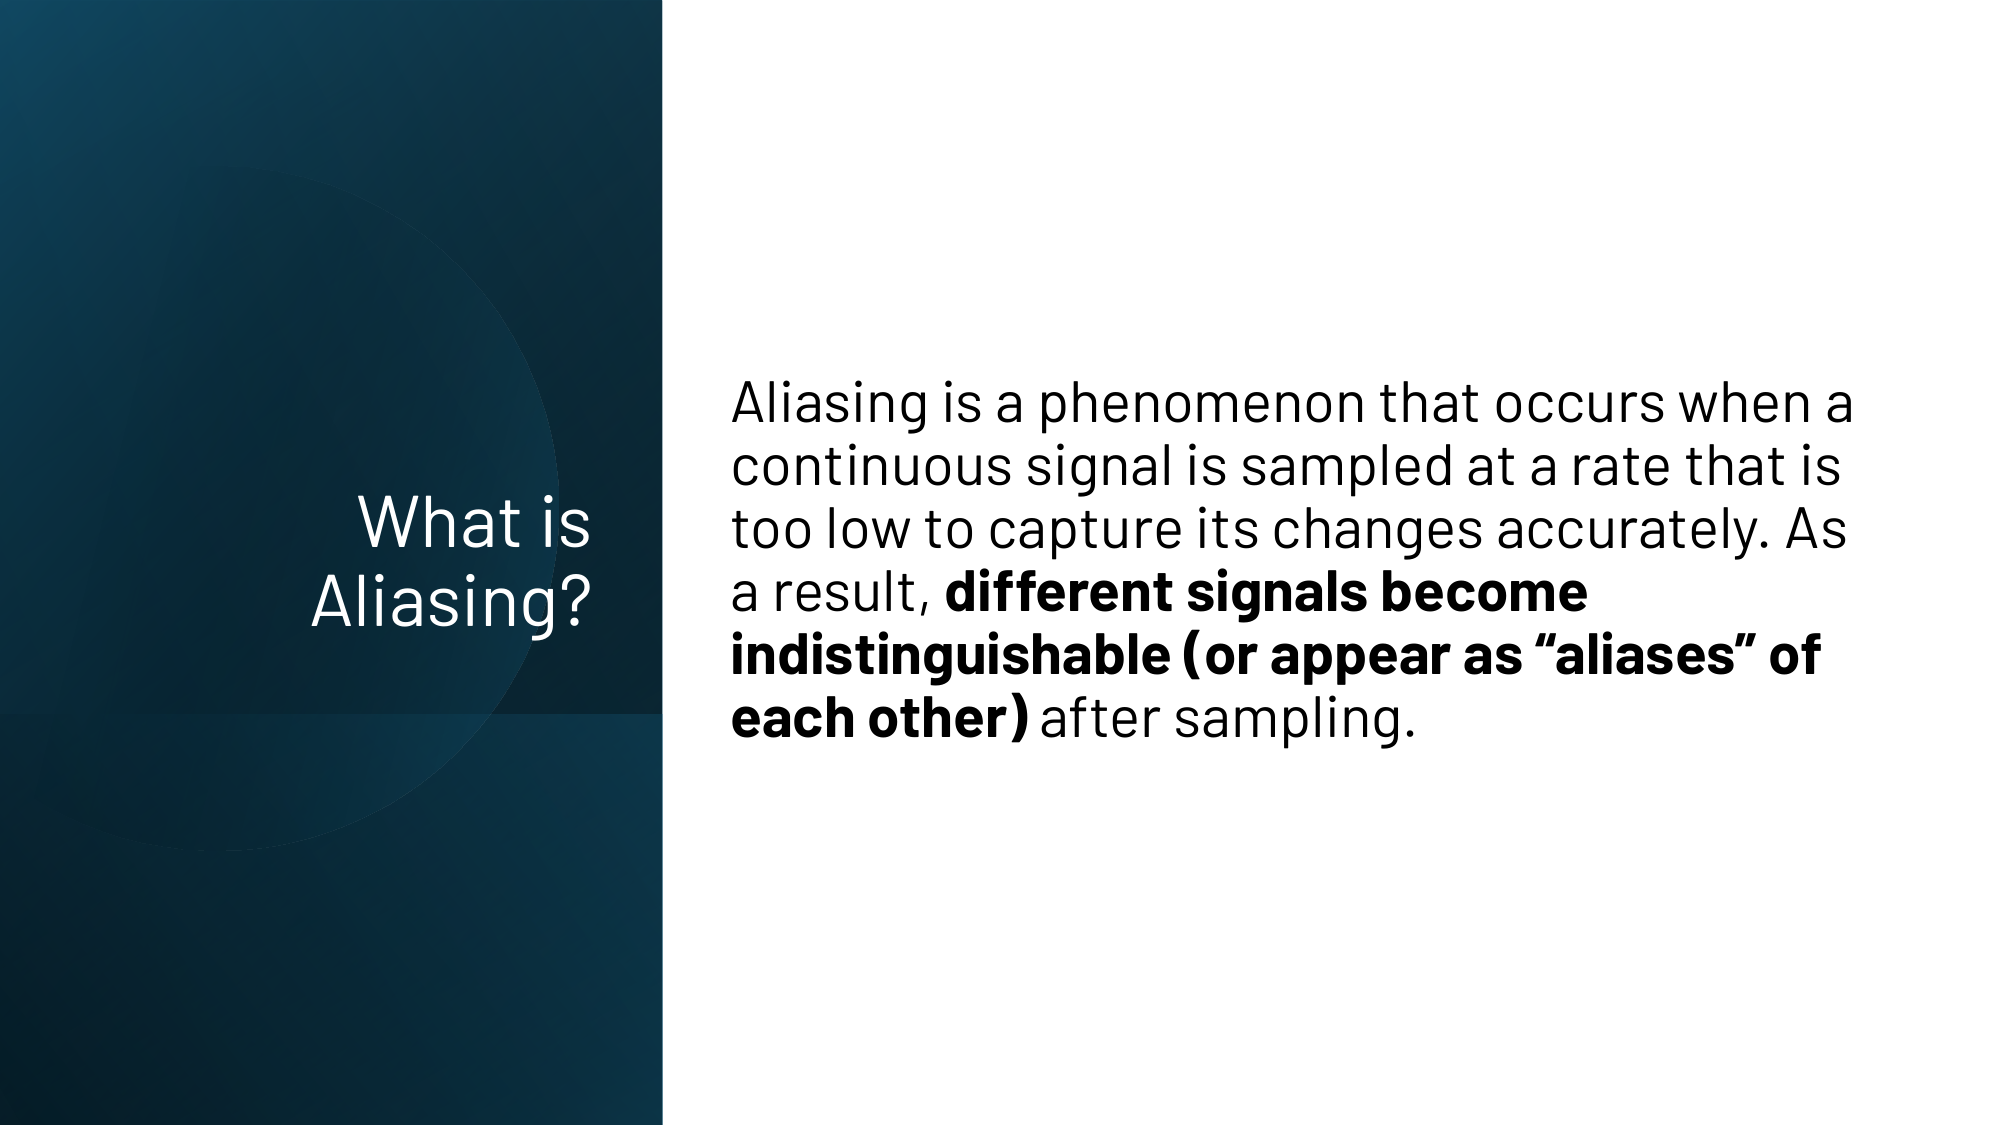

Aliasing is a phenomenon that occurs when a continuous signal is sampled at a rate that is too low to capture its changes accurately. As a result, different signals become indistinguishable (or appear as “aliases” of each other) after sampling.
# What is Aliasing?

27